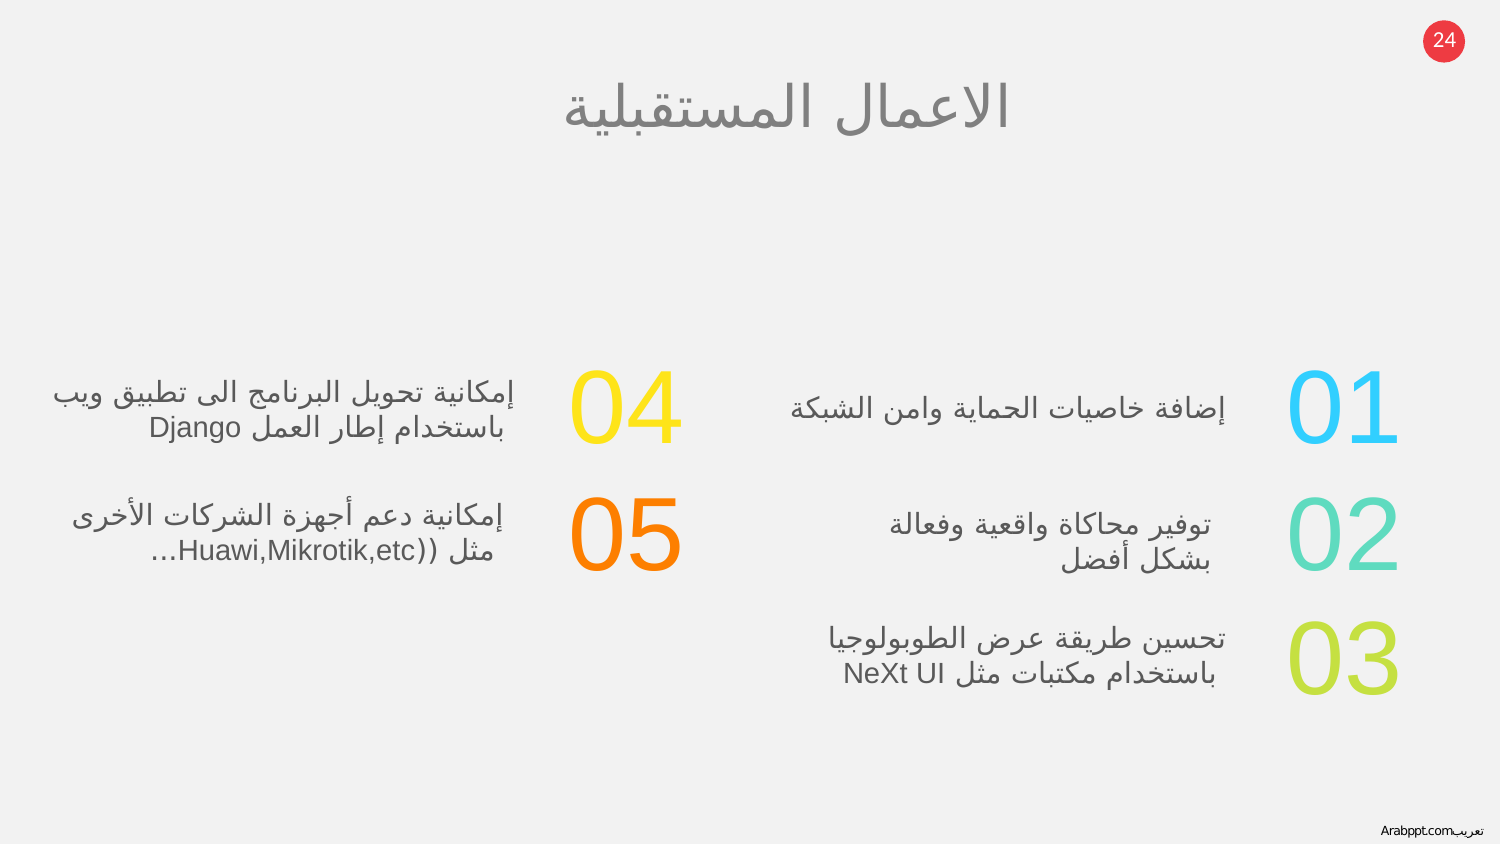

الاعمال المستقبلية
04
01
إمكانية تحويل البرنامج الى تطبيق ويب
 باستخدام إطار العمل Django
إضافة خاصيات الحماية وامن الشبكة
05
02
إمكانية دعم أجهزة الشركات الأخرى
 مثل ((Huawi,Mikrotik,etc...
توفير محاكاة واقعية وفعالة
بشكل أفضل
03
تحسين طريقة عرض الطوبولوجيا
 باستخدام مكتبات مثل NeXt UI